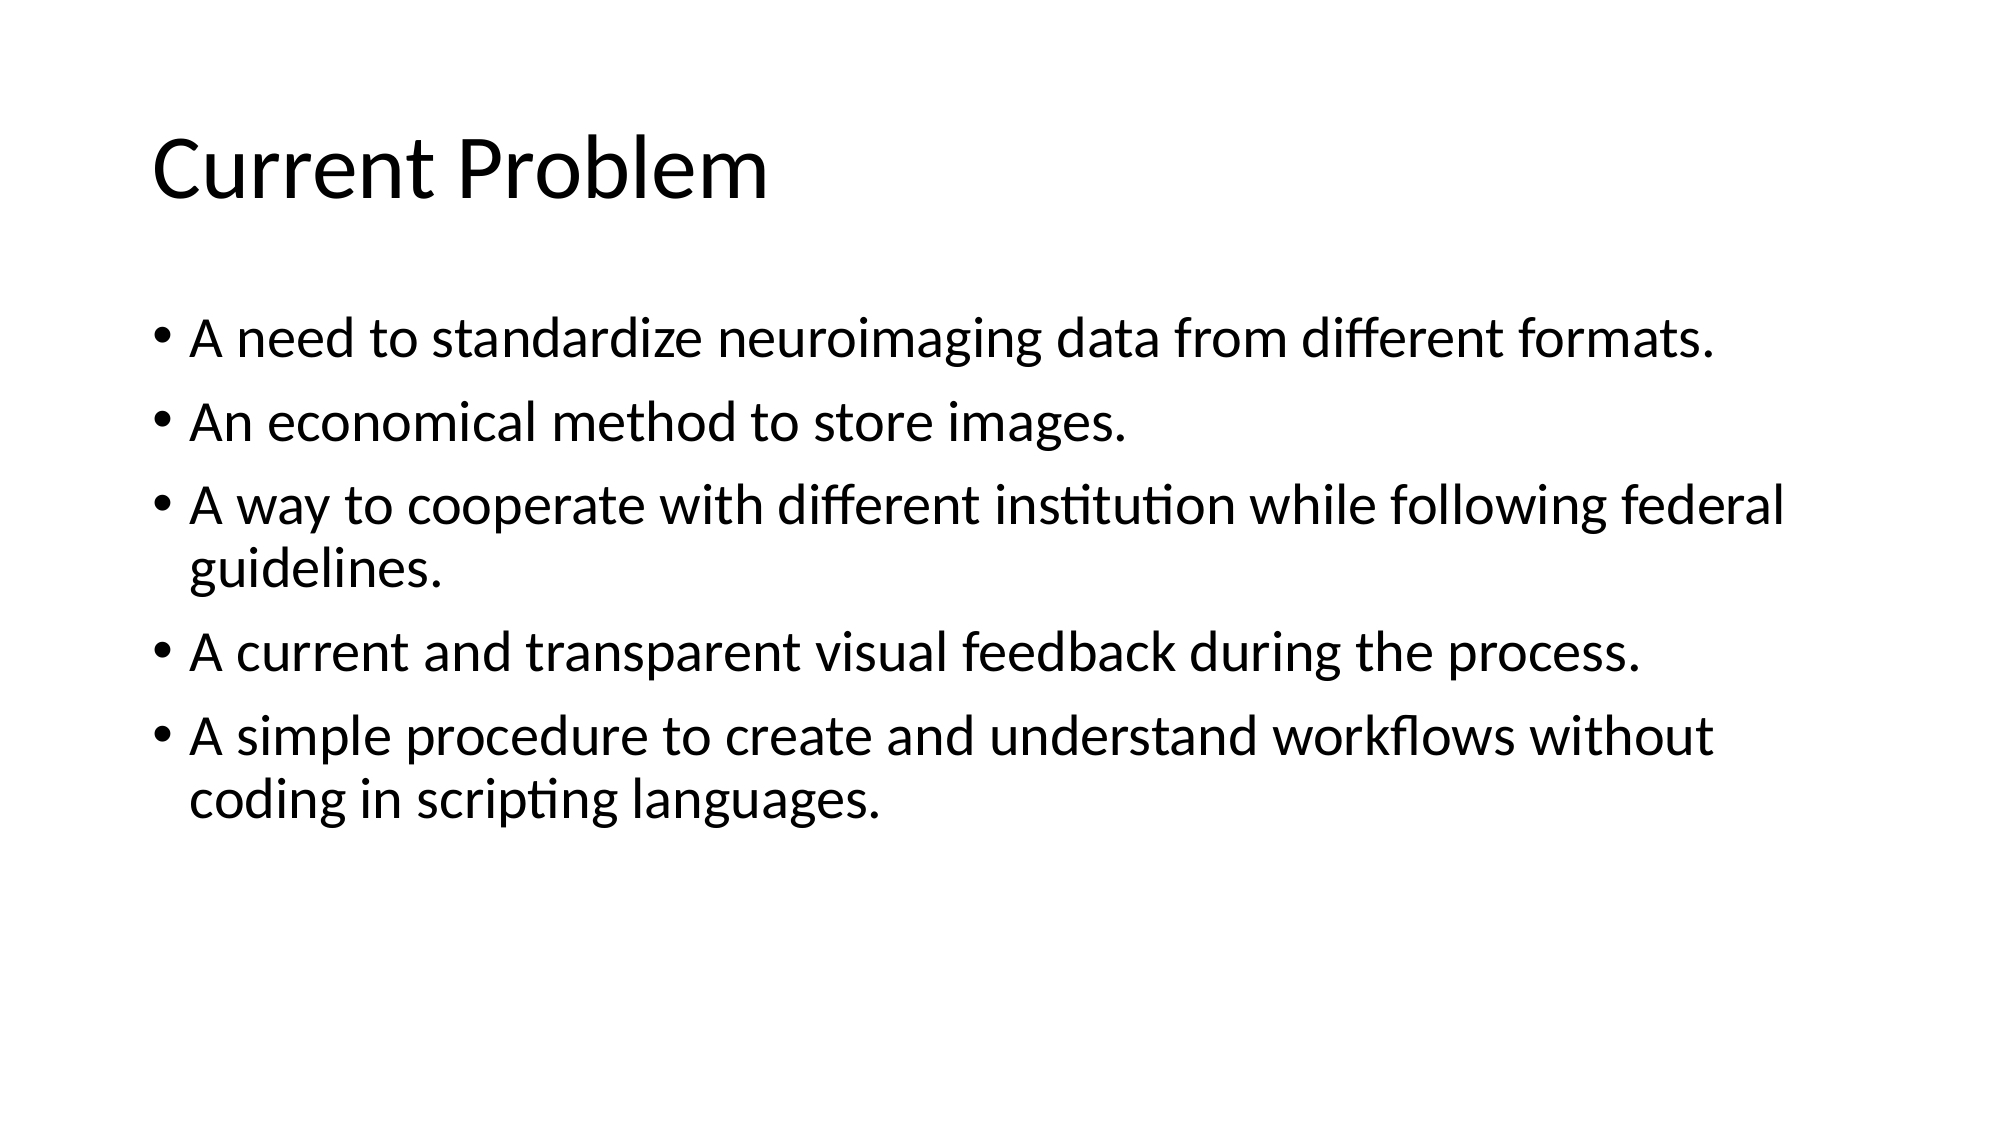

# Current Problem
A need to standardize neuroimaging data from different formats.
An economical method to store images.
A way to cooperate with different institution while following federal guidelines.
A current and transparent visual feedback during the process.
A simple procedure to create and understand workflows without coding in scripting languages.